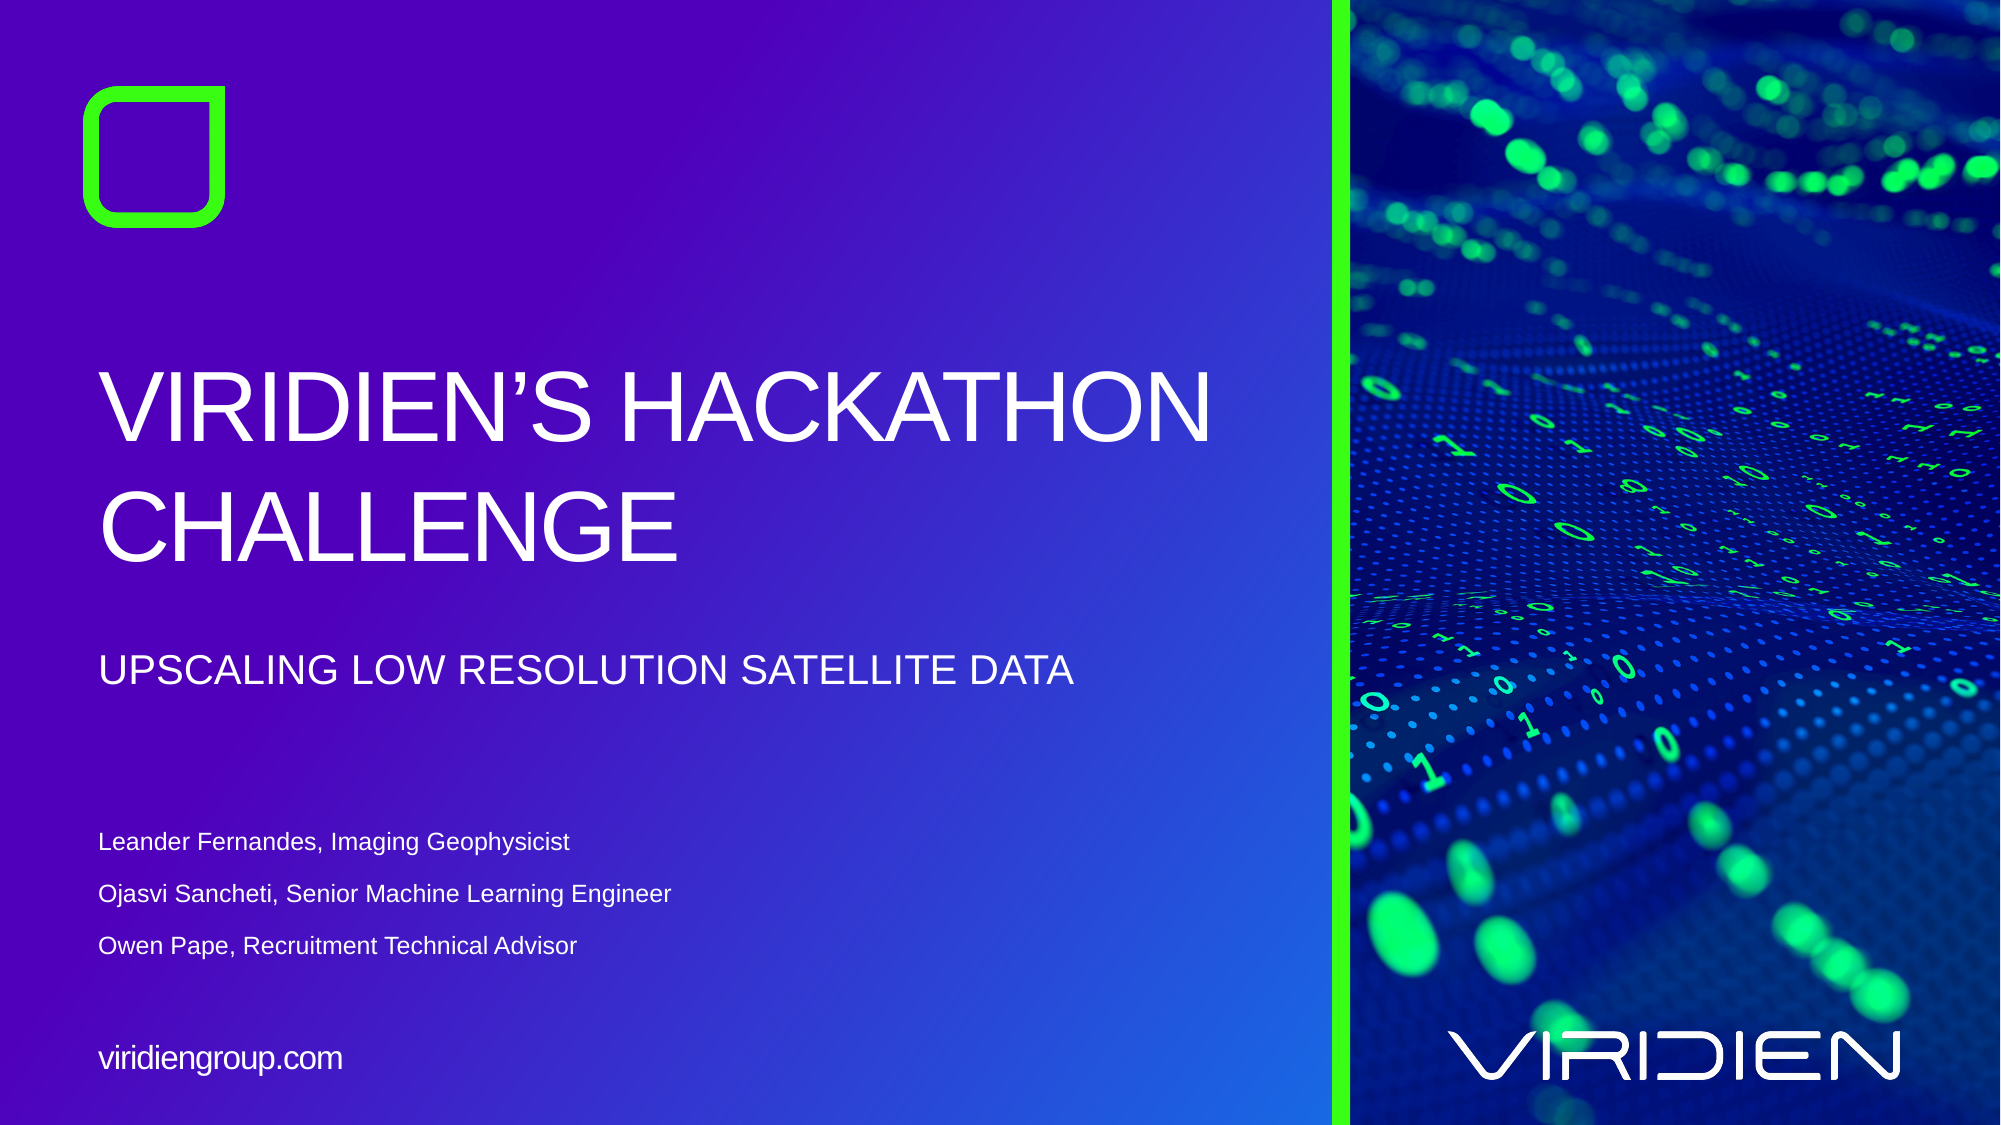

# Viridien’s Hackathon Challenge
UPSCALING LOW RESOLUTION SATELLITE DATA
Leander Fernandes, Imaging Geophysicist
Ojasvi Sancheti, Senior Machine Learning Engineer
Owen Pape, Recruitment Technical Advisor